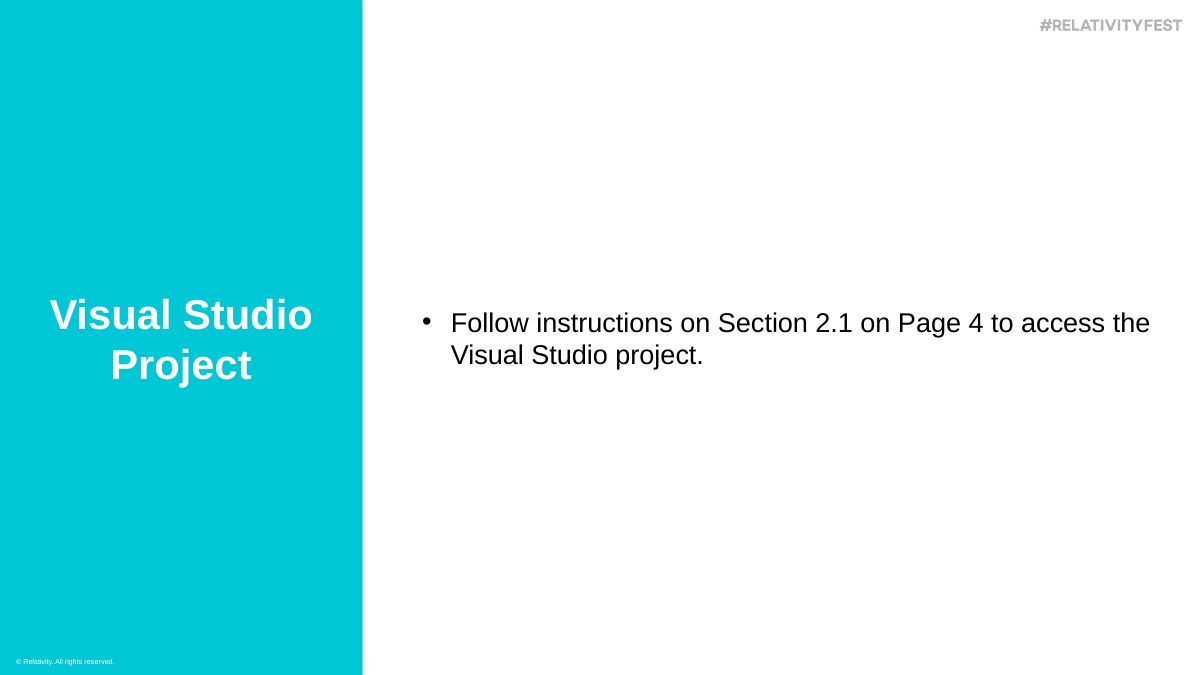

Follow instructions on Section 2.1 on Page 4 to access the Visual Studio project.
Visual Studio Project